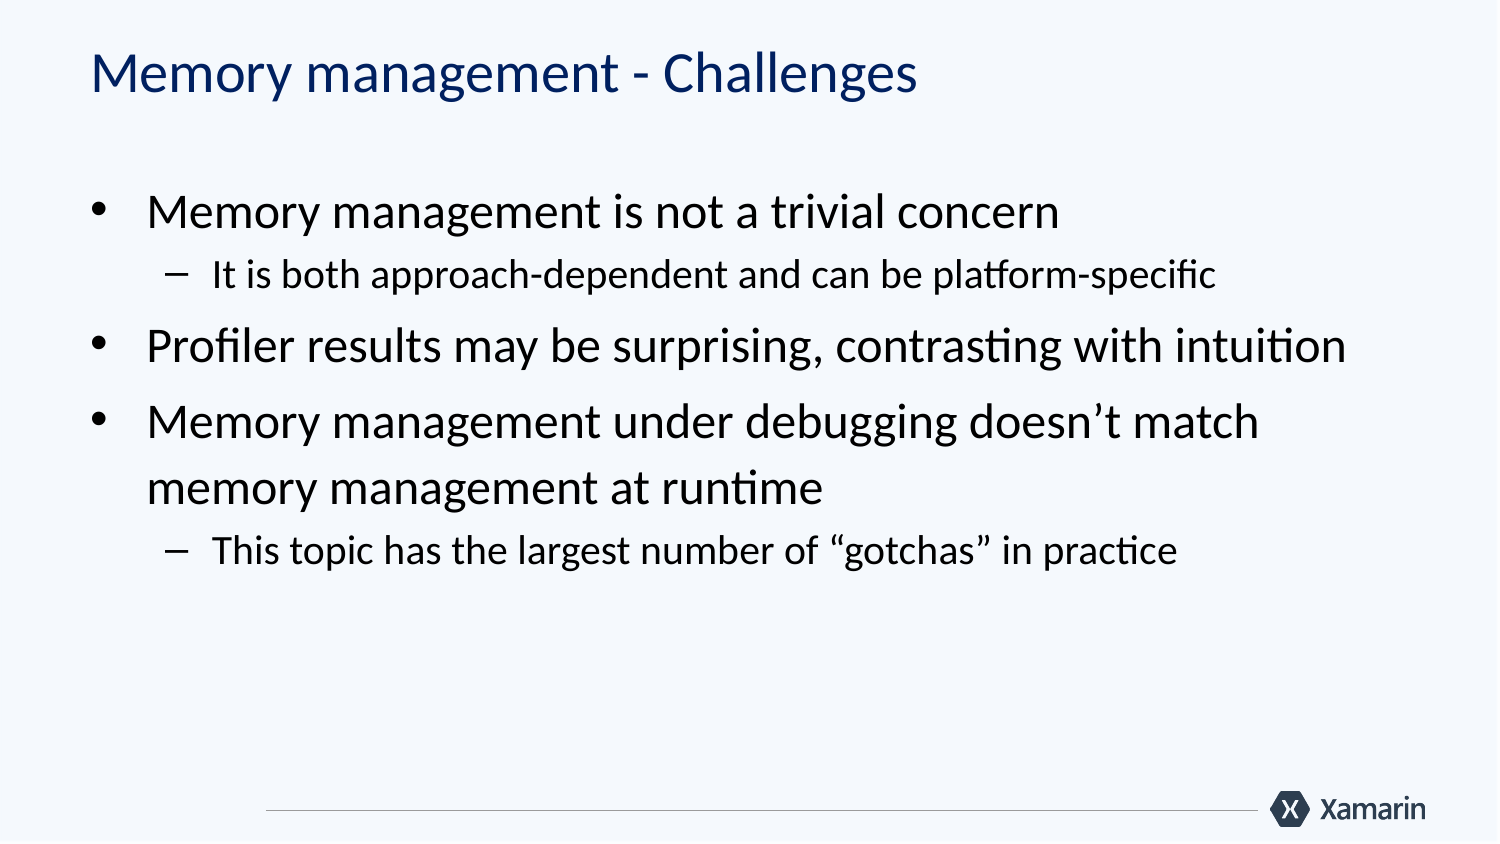

# Memory management - Challenges
Memory management is not a trivial concern
It is both approach-dependent and can be platform-specific
Profiler results may be surprising, contrasting with intuition
Memory management under debugging doesn’t match memory management at runtime
This topic has the largest number of “gotchas” in practice